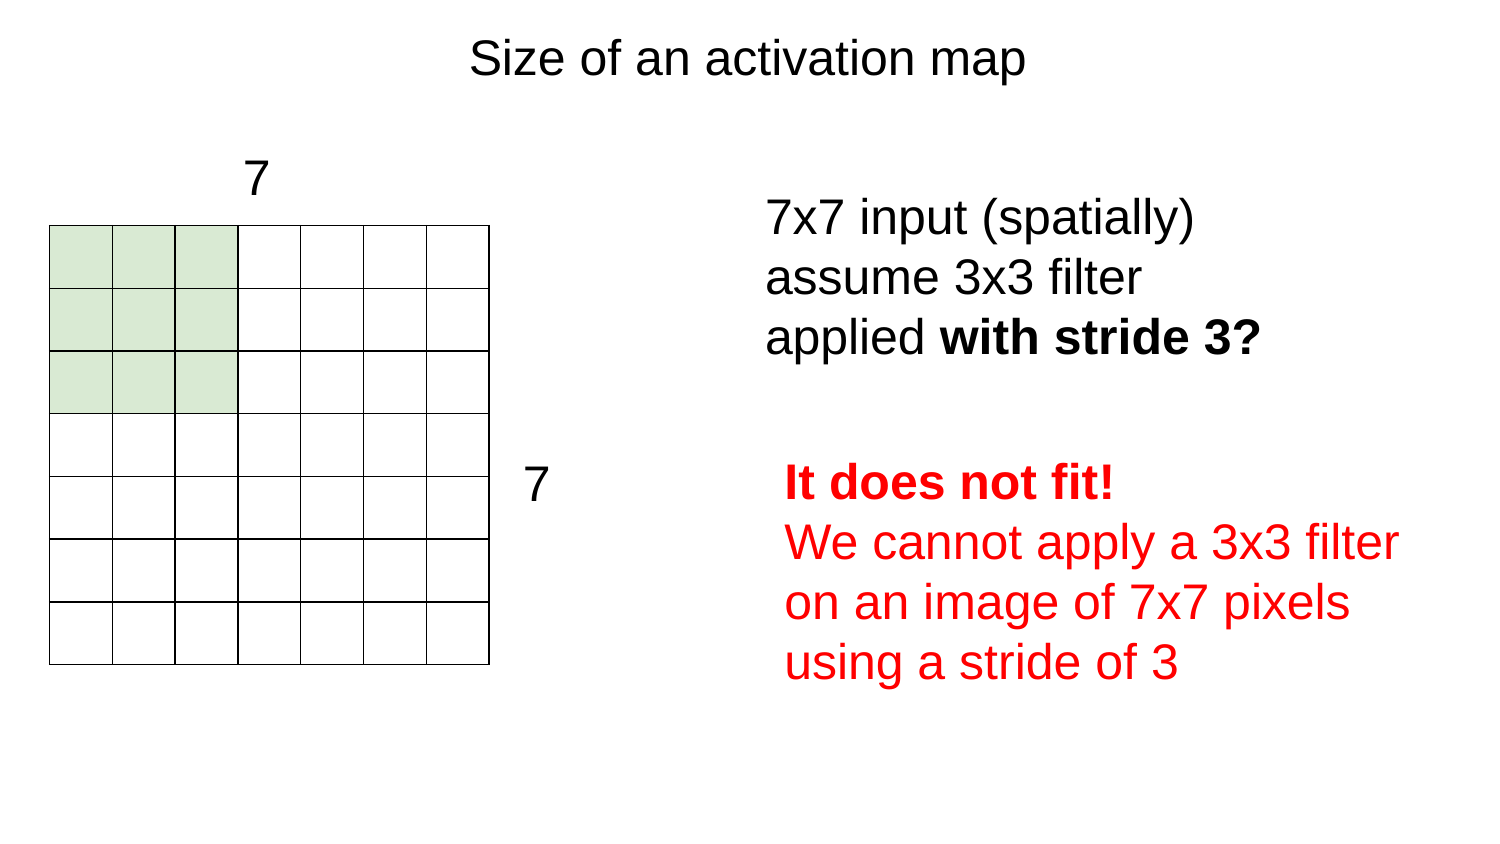

Size of an activation map
7
7x7 input (spatially)
assume 3x3 filter
applied with stride 3?
|  |  |  |  |  |  |  |
| --- | --- | --- | --- | --- | --- | --- |
|  |  |  |  |  |  |  |
|  |  |  |  |  |  |  |
|  |  |  |  |  |  |  |
|  |  |  |  |  |  |  |
|  |  |  |  |  |  |  |
|  |  |  |  |  |  |  |
It does not fit!
We cannot apply a 3x3 filter on an image of 7x7 pixels using a stride of 3
7